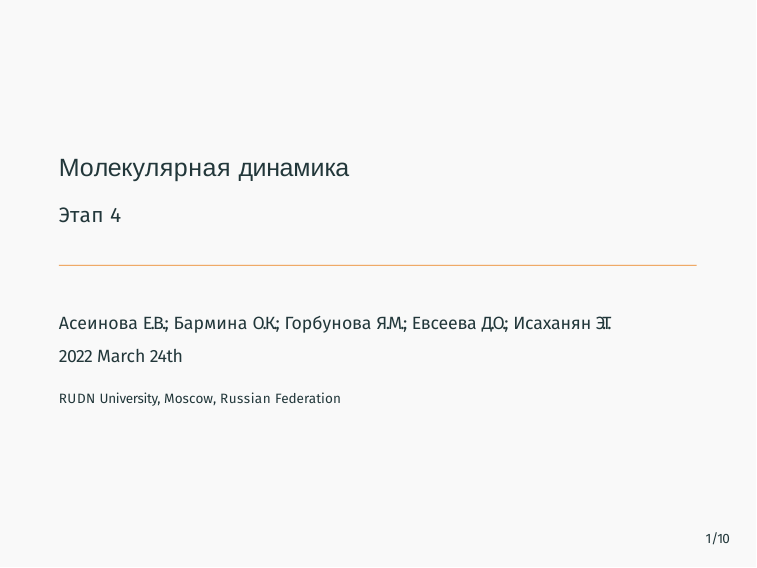

# Молекулярная динамика
Этап 4

Асеинова Е.В.; Бармина О.К.; Горбунова Я.М.; Евсеева Д.О.; Исаханян Э.Т.  2022 March 24th

RUDN University, Moscow, Russian Federation
1/10